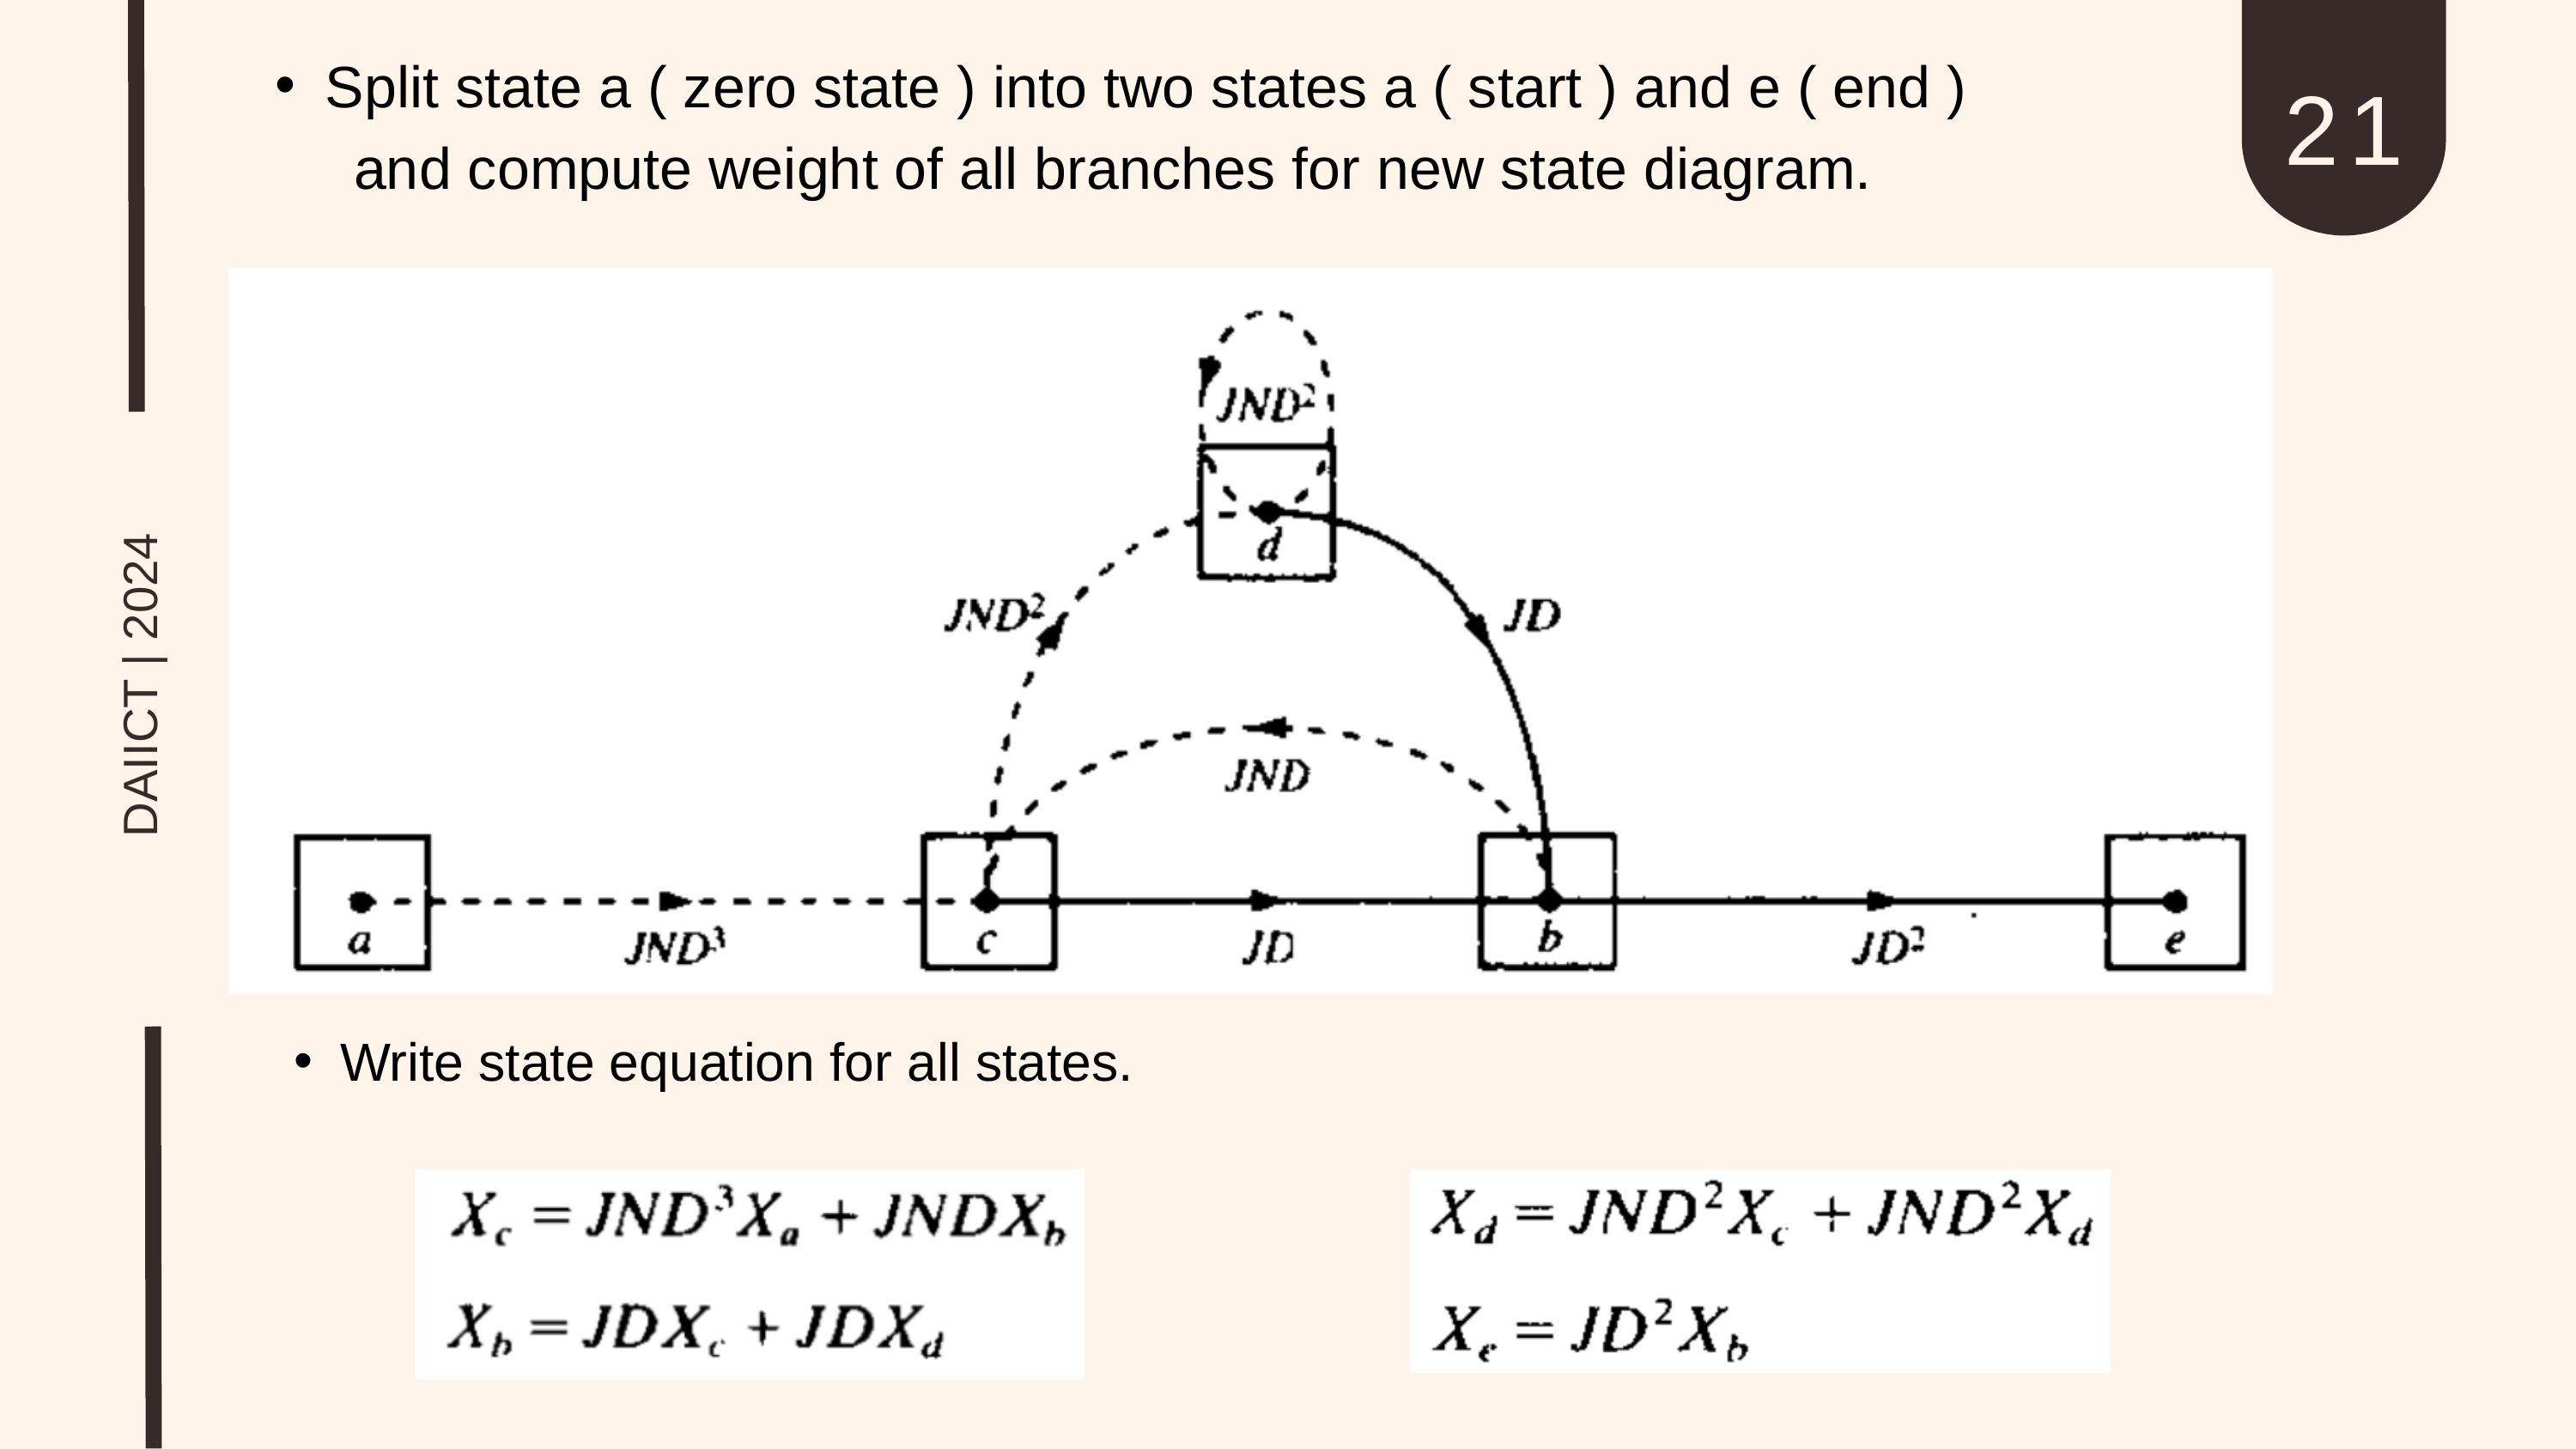

21

Split state a ( zero state ) into two states a ( start ) and e ( end )
 and compute weight of all branches for new state diagram.

DAIICT | 2024
Write state equation for all states.